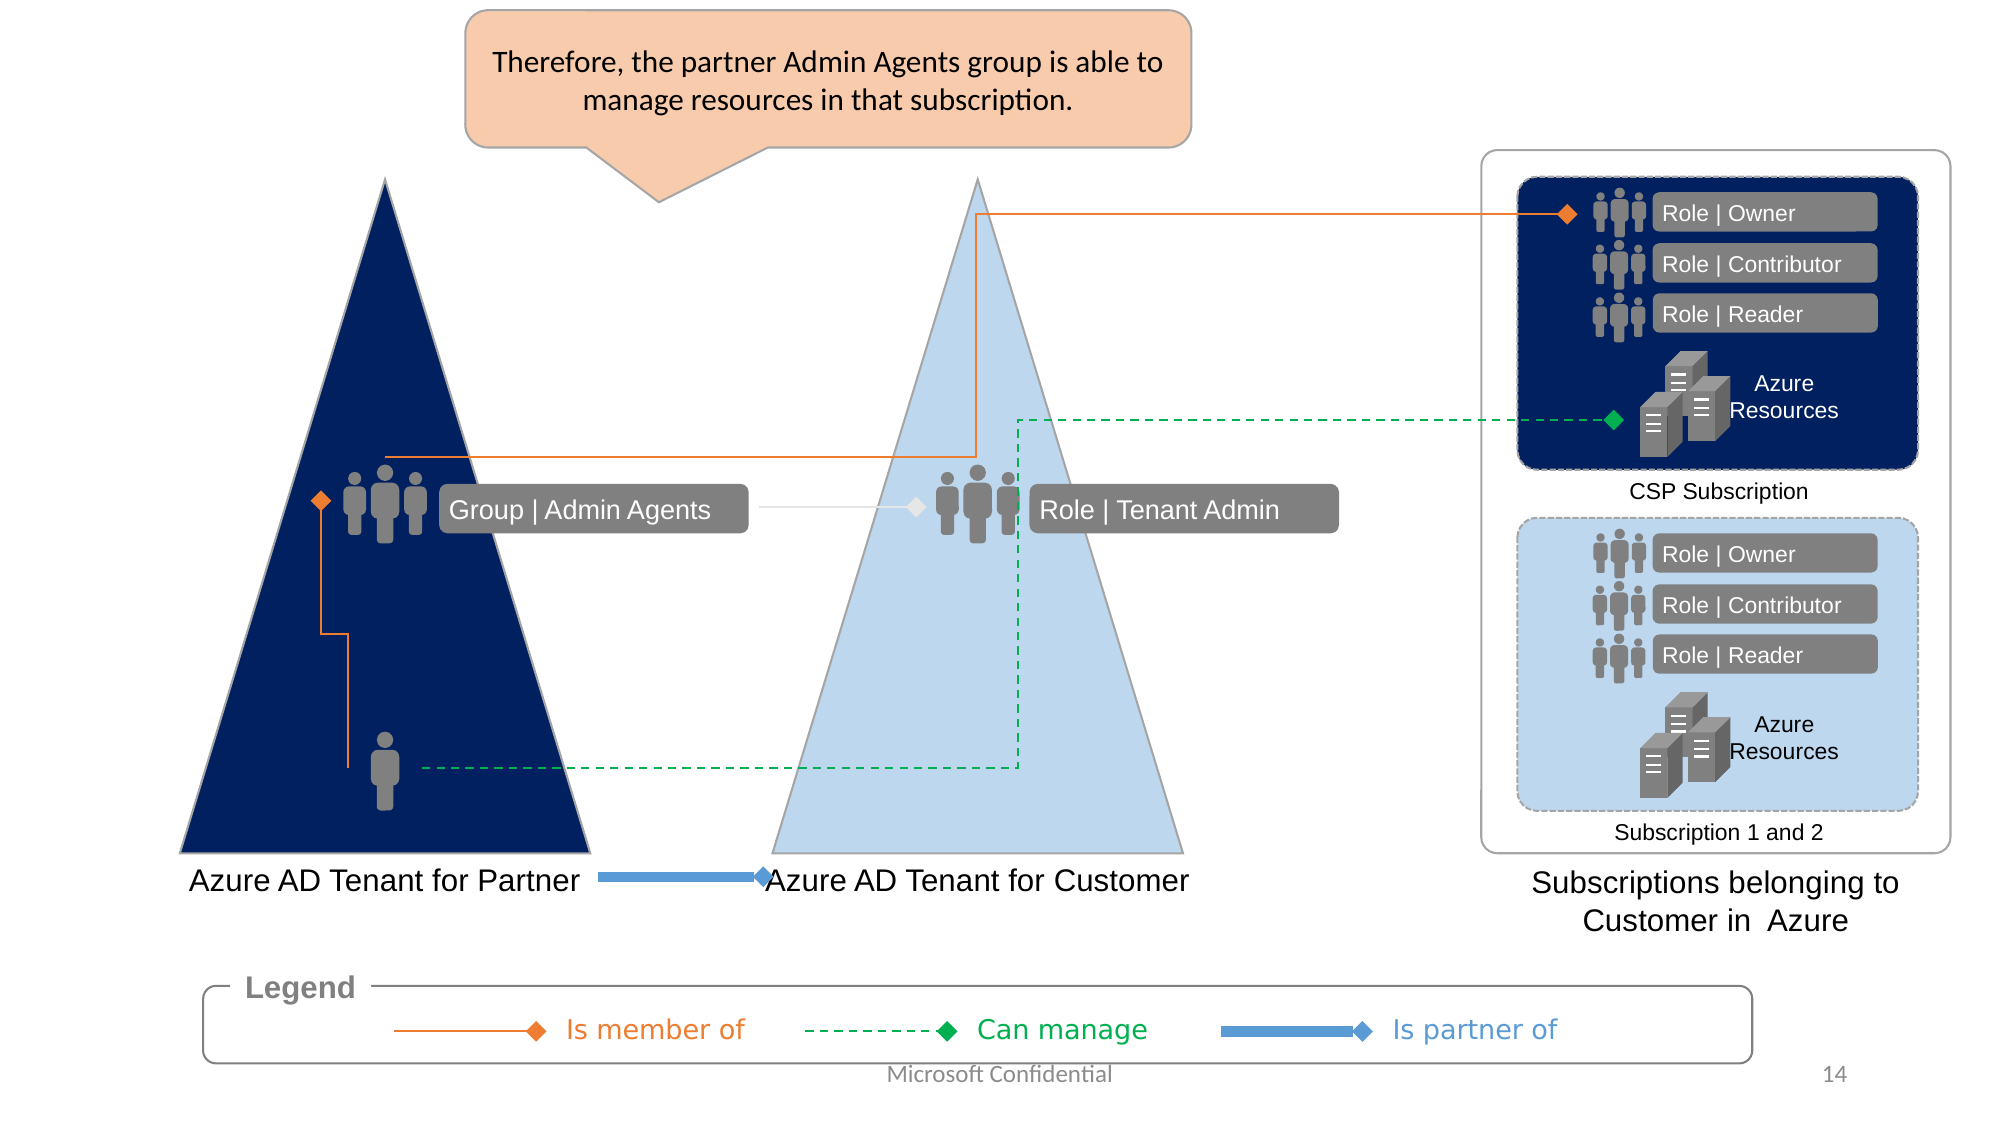

Therefore, the partner Admin Agents group is able to manage resources in that subscription.

Role | Owner

Role | Contributor

Role | Reader

Azure
Resources
CSP Subscription

Role | Tenant Admin
Group | Admin Agents

Role | Owner

Role | Contributor

Role | Reader

Azure
Resources
Subscription 1 and 2

Azure AD Tenant for Partner
Azure AD Tenant for Customer
Subscriptions belonging to Customer in  Azure
Legend

Can manage
Is partner of
Is member of
Microsoft Confidential
14